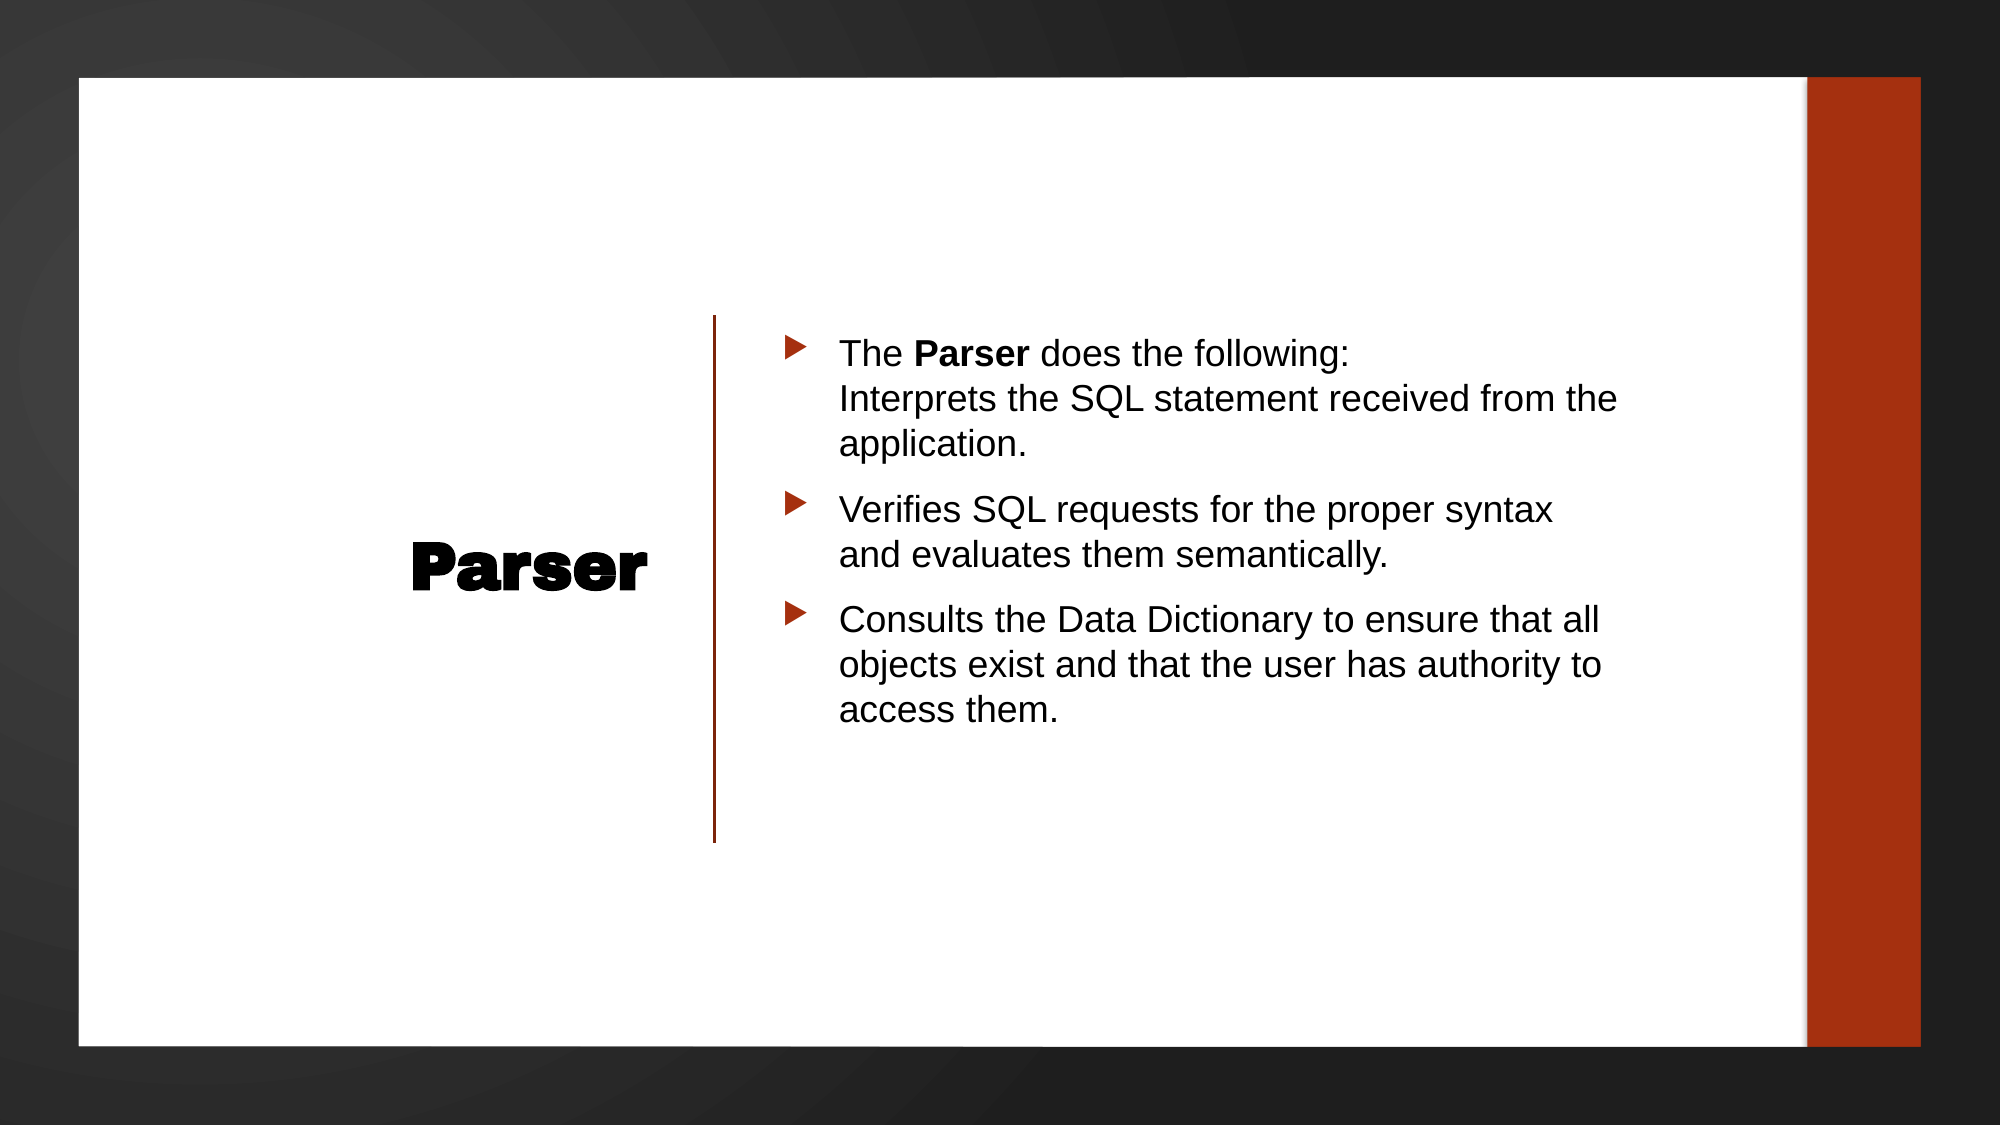

The Parser does the following:
Interprets the SQL statement received from the application.
Verifies SQL requests for the proper syntax and evaluates them semantically.
Consults the Data Dictionary to ensure that all objects exist and that the user has authority to access them.

# Parser